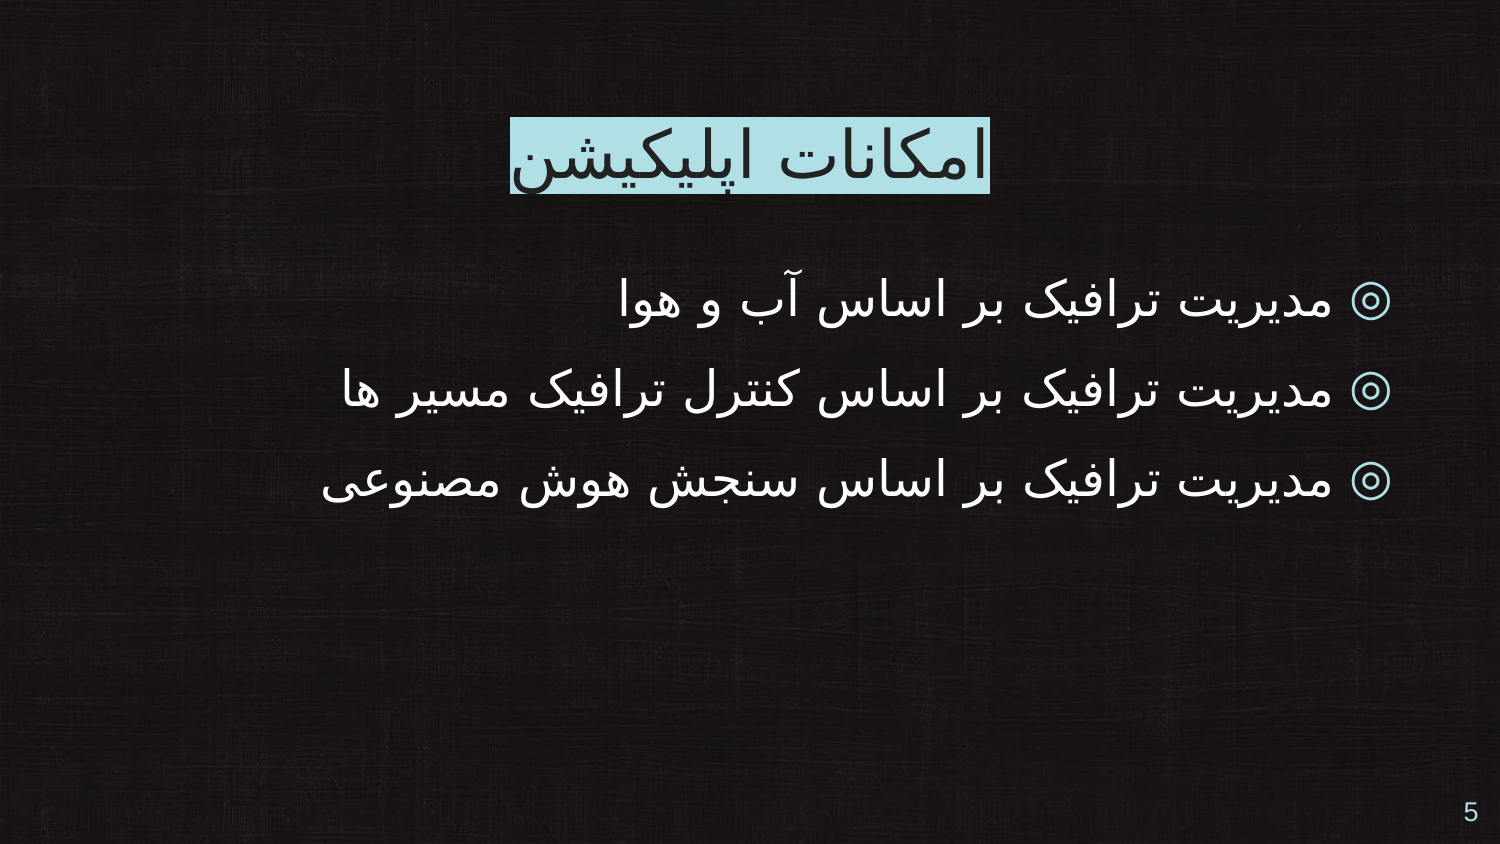

# امکانات اپلیکیشن
مدیریت ترافیک بر اساس آب و هوا
مدیریت ترافیک بر اساس کنترل ترافیک مسیر ها
مدیریت ترافیک بر اساس سنجش هوش مصنوعی

5